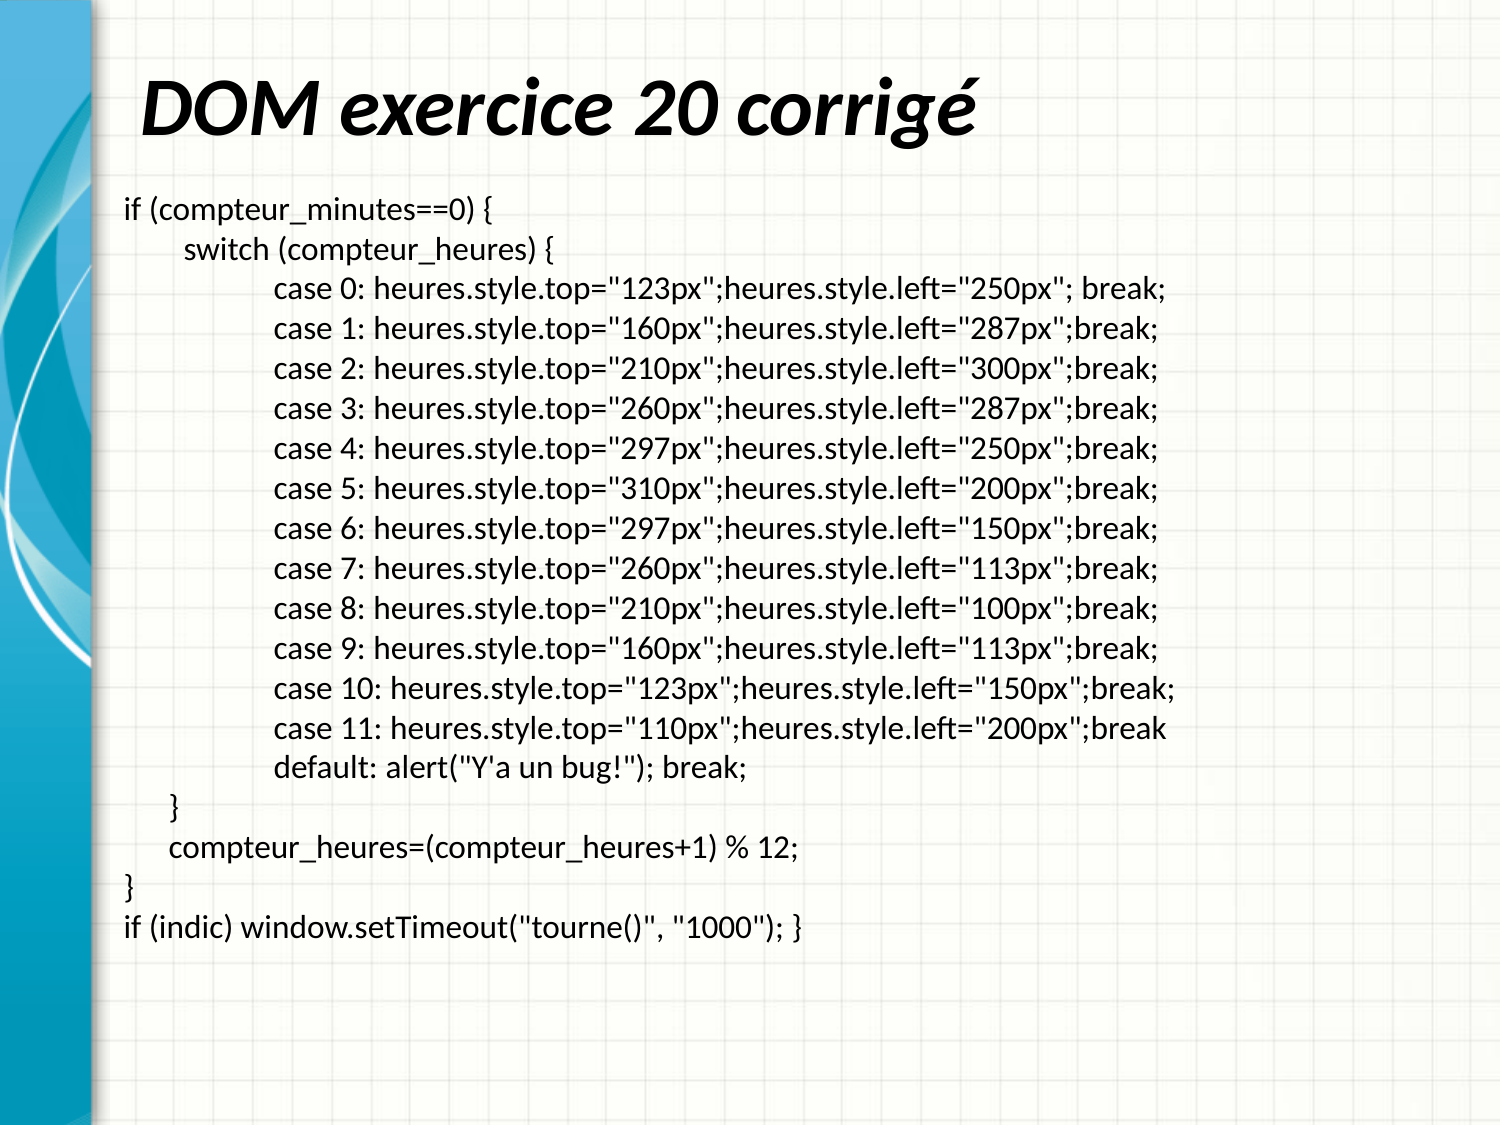

# DOM exercice 20 corrigé
if (compteur_minutes==0) {
        switch (compteur_heures) {
	case 0: heures.style.top="123px";heures.style.left="250px"; break;
	case 1: heures.style.top="160px";heures.style.left="287px";break;
	case 2: heures.style.top="210px";heures.style.left="300px";break;
	case 3: heures.style.top="260px";heures.style.left="287px";break;
	case 4: heures.style.top="297px";heures.style.left="250px";break;
	case 5: heures.style.top="310px";heures.style.left="200px";break;
	case 6: heures.style.top="297px";heures.style.left="150px";break;
	case 7: heures.style.top="260px";heures.style.left="113px";break;
	case 8: heures.style.top="210px";heures.style.left="100px";break;
	case 9: heures.style.top="160px";heures.style.left="113px";break;
	case 10: heures.style.top="123px";heures.style.left="150px";break;
	case 11: heures.style.top="110px";heures.style.left="200px";break
	default: alert("Y'a un bug!"); break;
      }
      compteur_heures=(compteur_heures+1) % 12;
}
if (indic) window.setTimeout("tourne()", "1000"); }